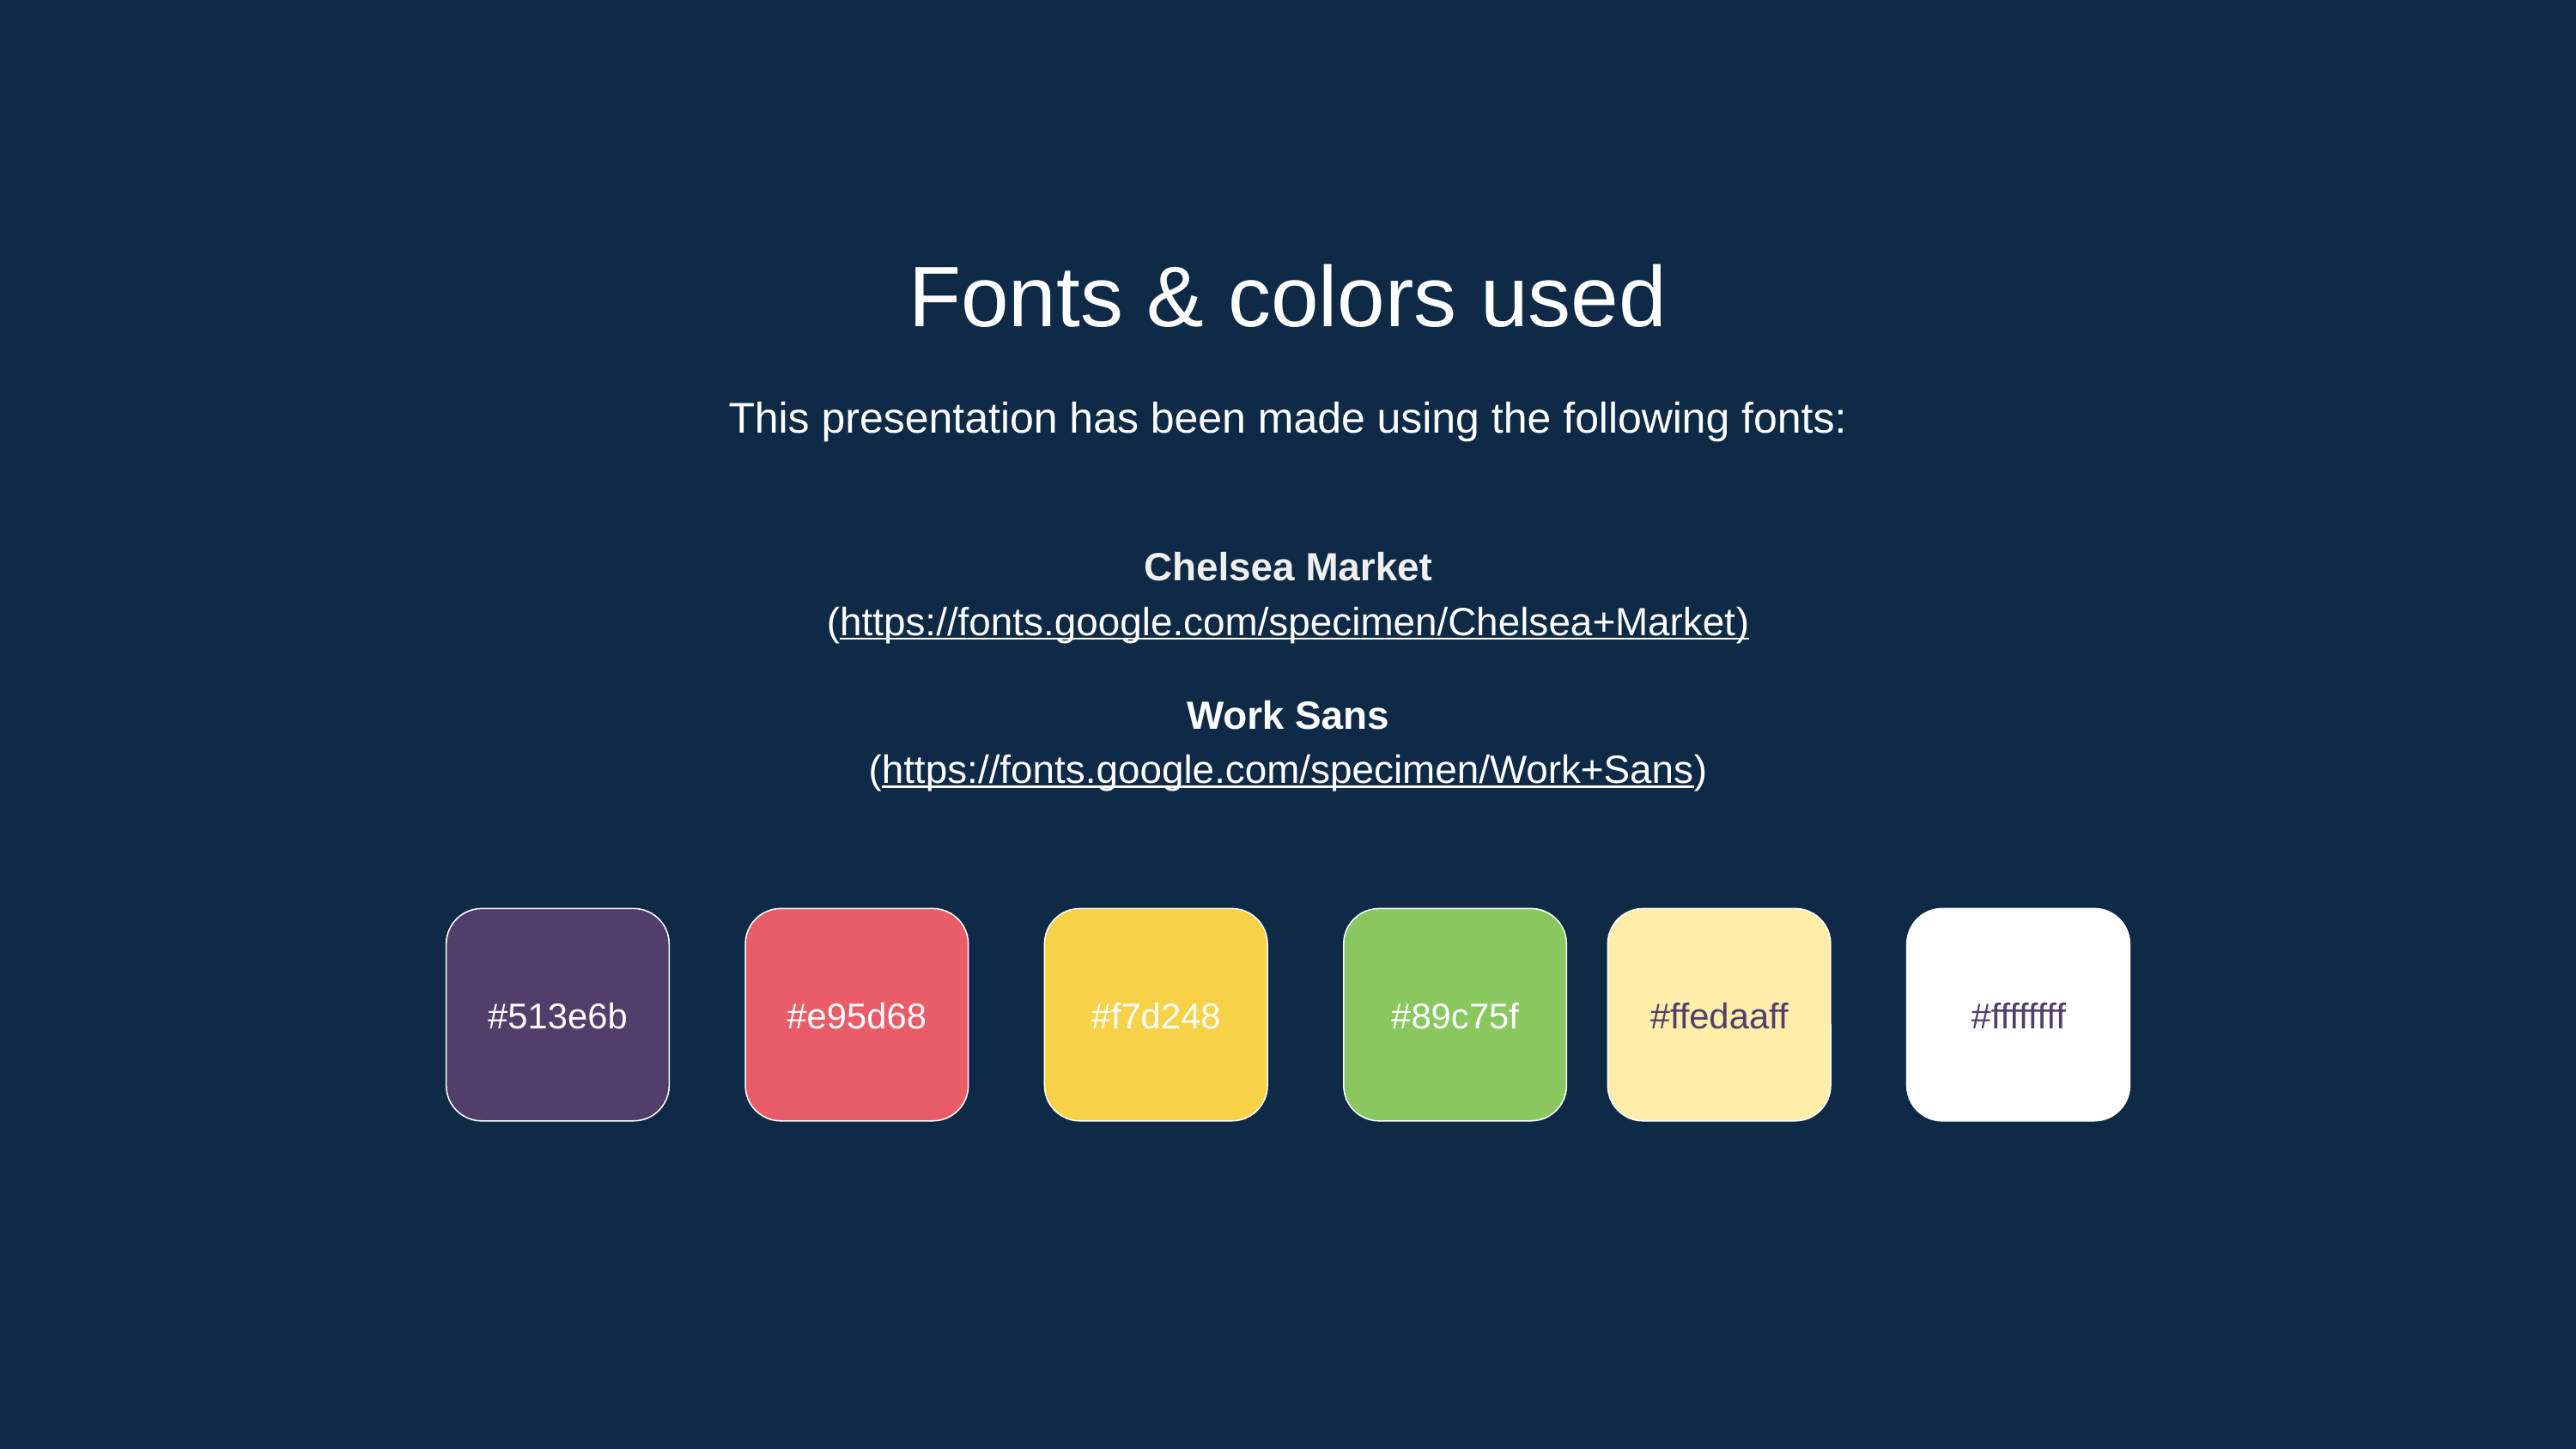

Fonts & colors used
This presentation has been made using the following fonts:

Chelsea Market
(https://fonts.google.com/specimen/Chelsea+Market)

Work Sans
(https://fonts.google.com/specimen/Work+Sans)

#513e6b
#e95d68
#f7d248
#89c75f
#ffedaaff
#ffffffff